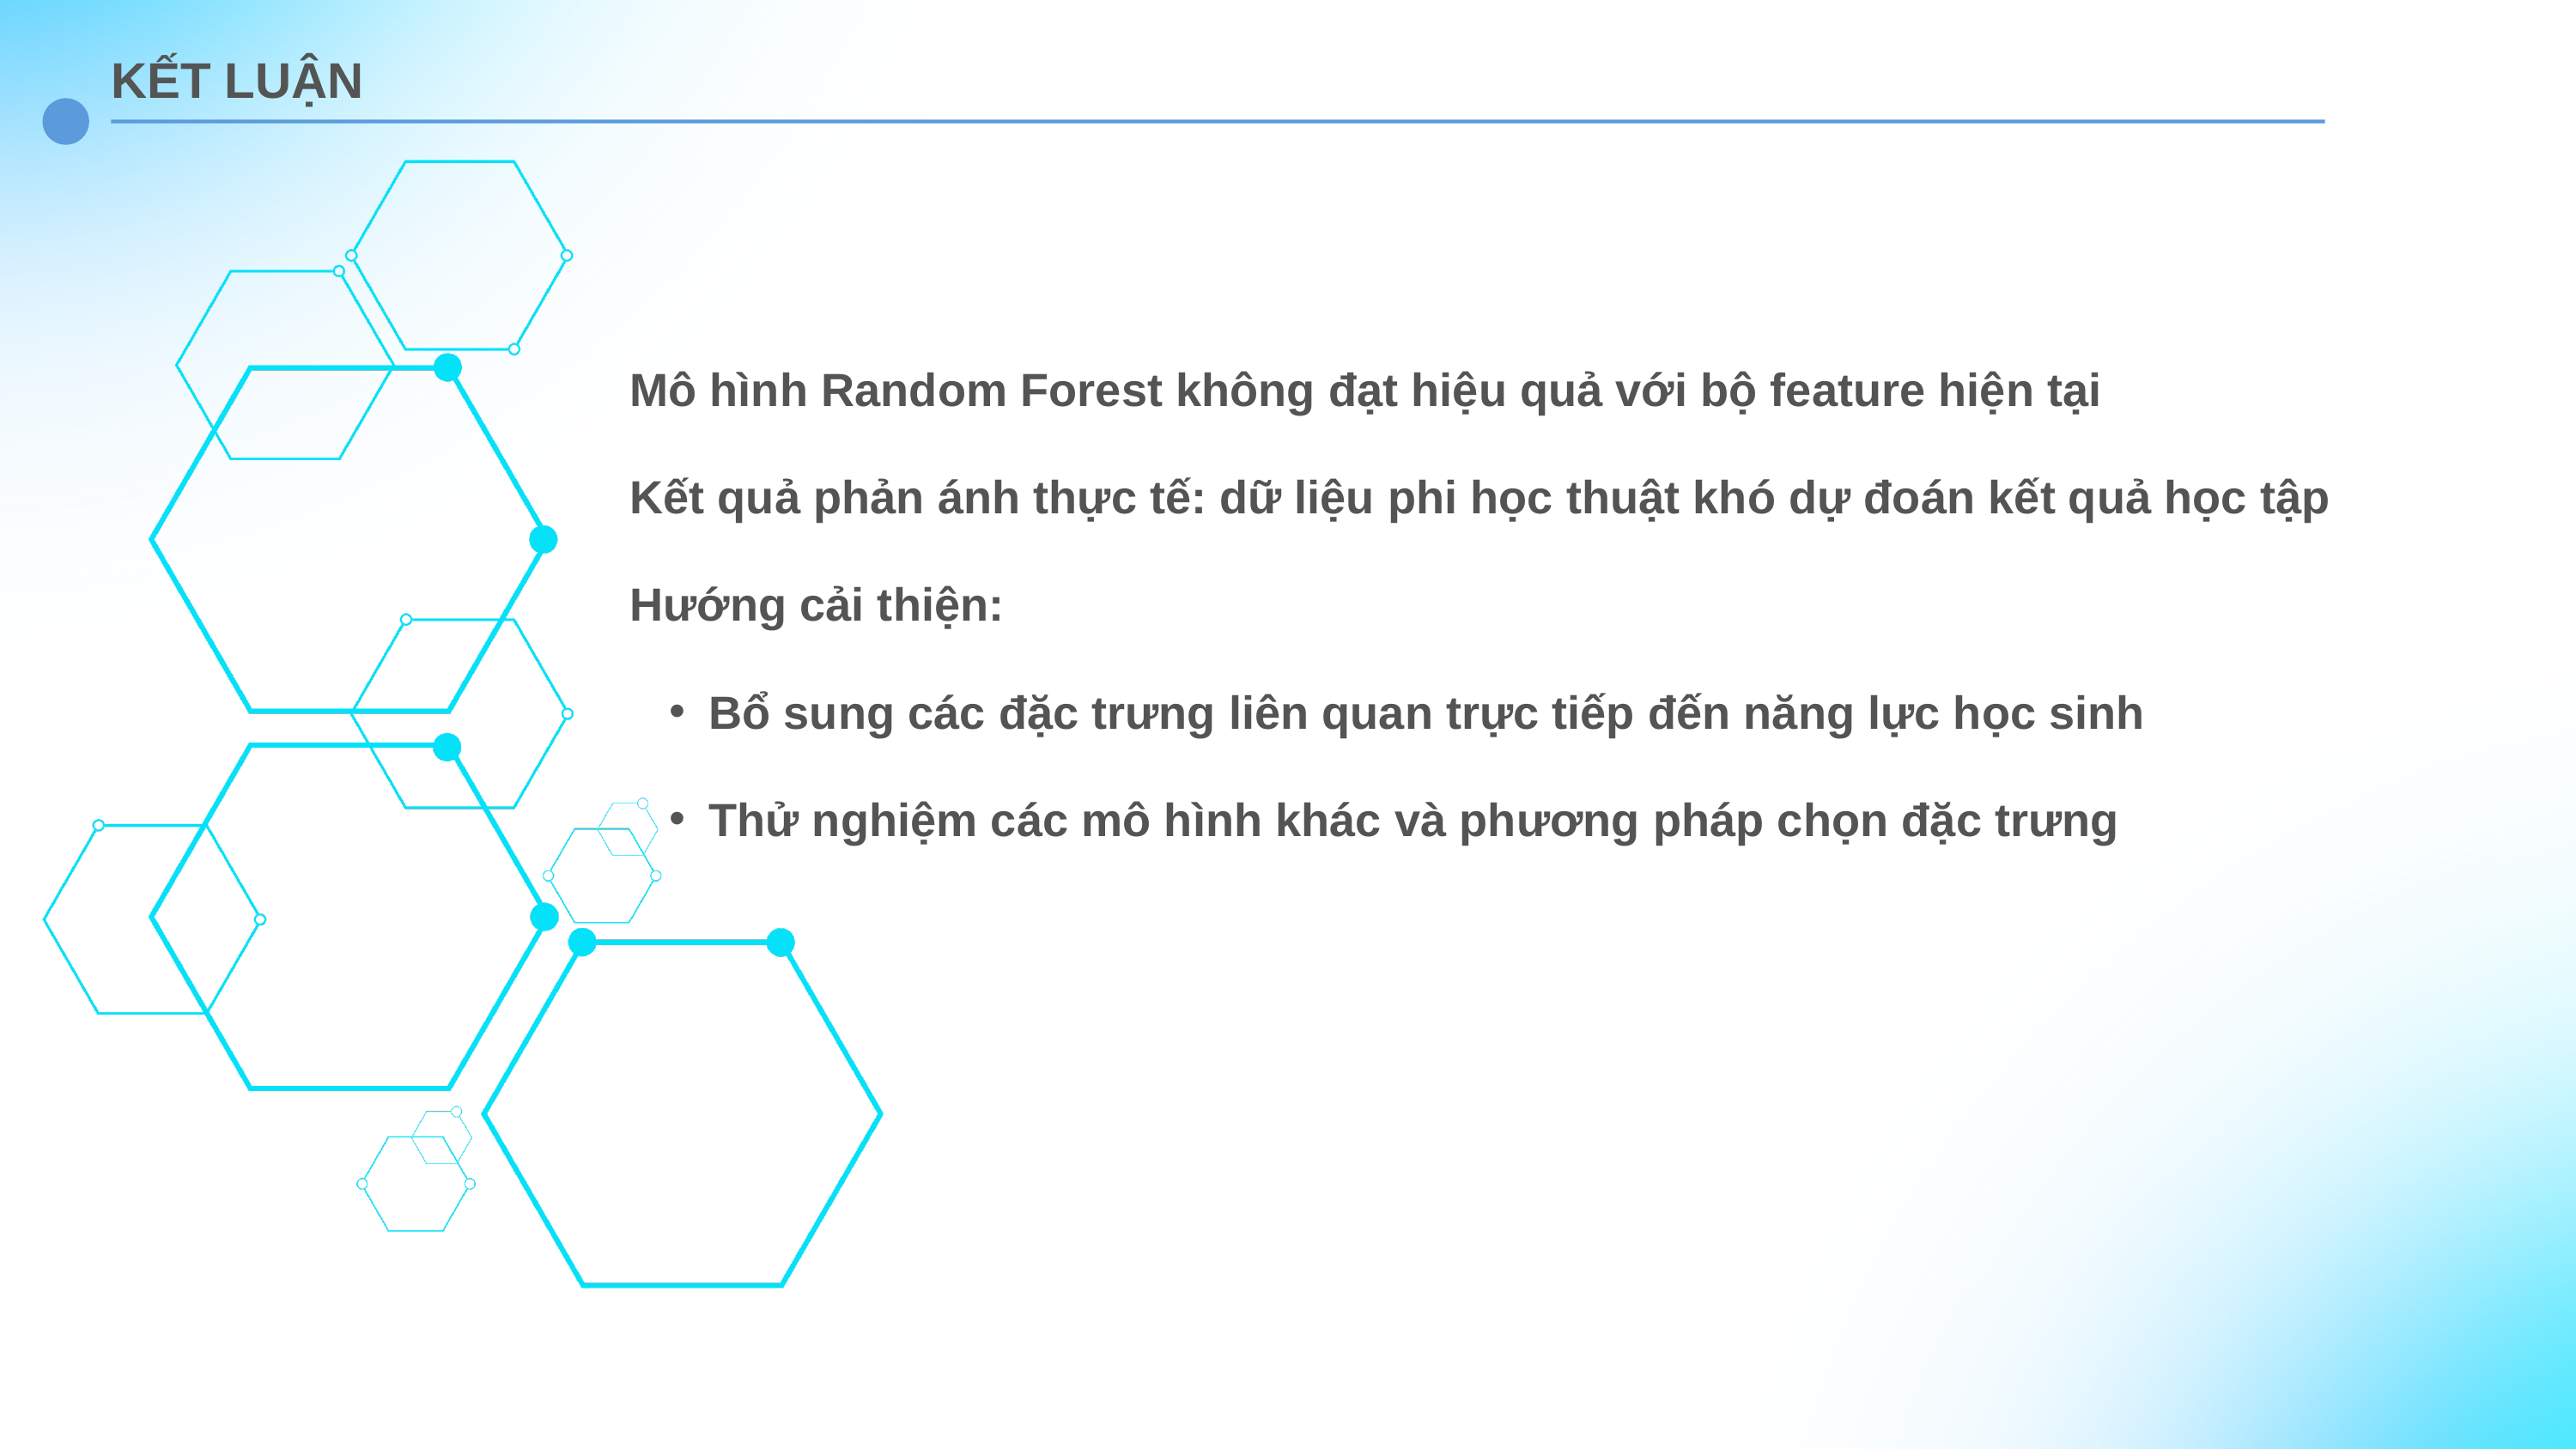

KẾT LUẬN

Mô hình Random Forest không đạt hiệu quả với bộ feature hiện tại
Kết quả phản ánh thực tế: dữ liệu phi học thuật khó dự đoán kết quả học tập
Hướng cải thiện:
Bổ sung các đặc trưng liên quan trực tiếp đến năng lực học sinh
Thử nghiệm các mô hình khác và phương pháp chọn đặc trưng